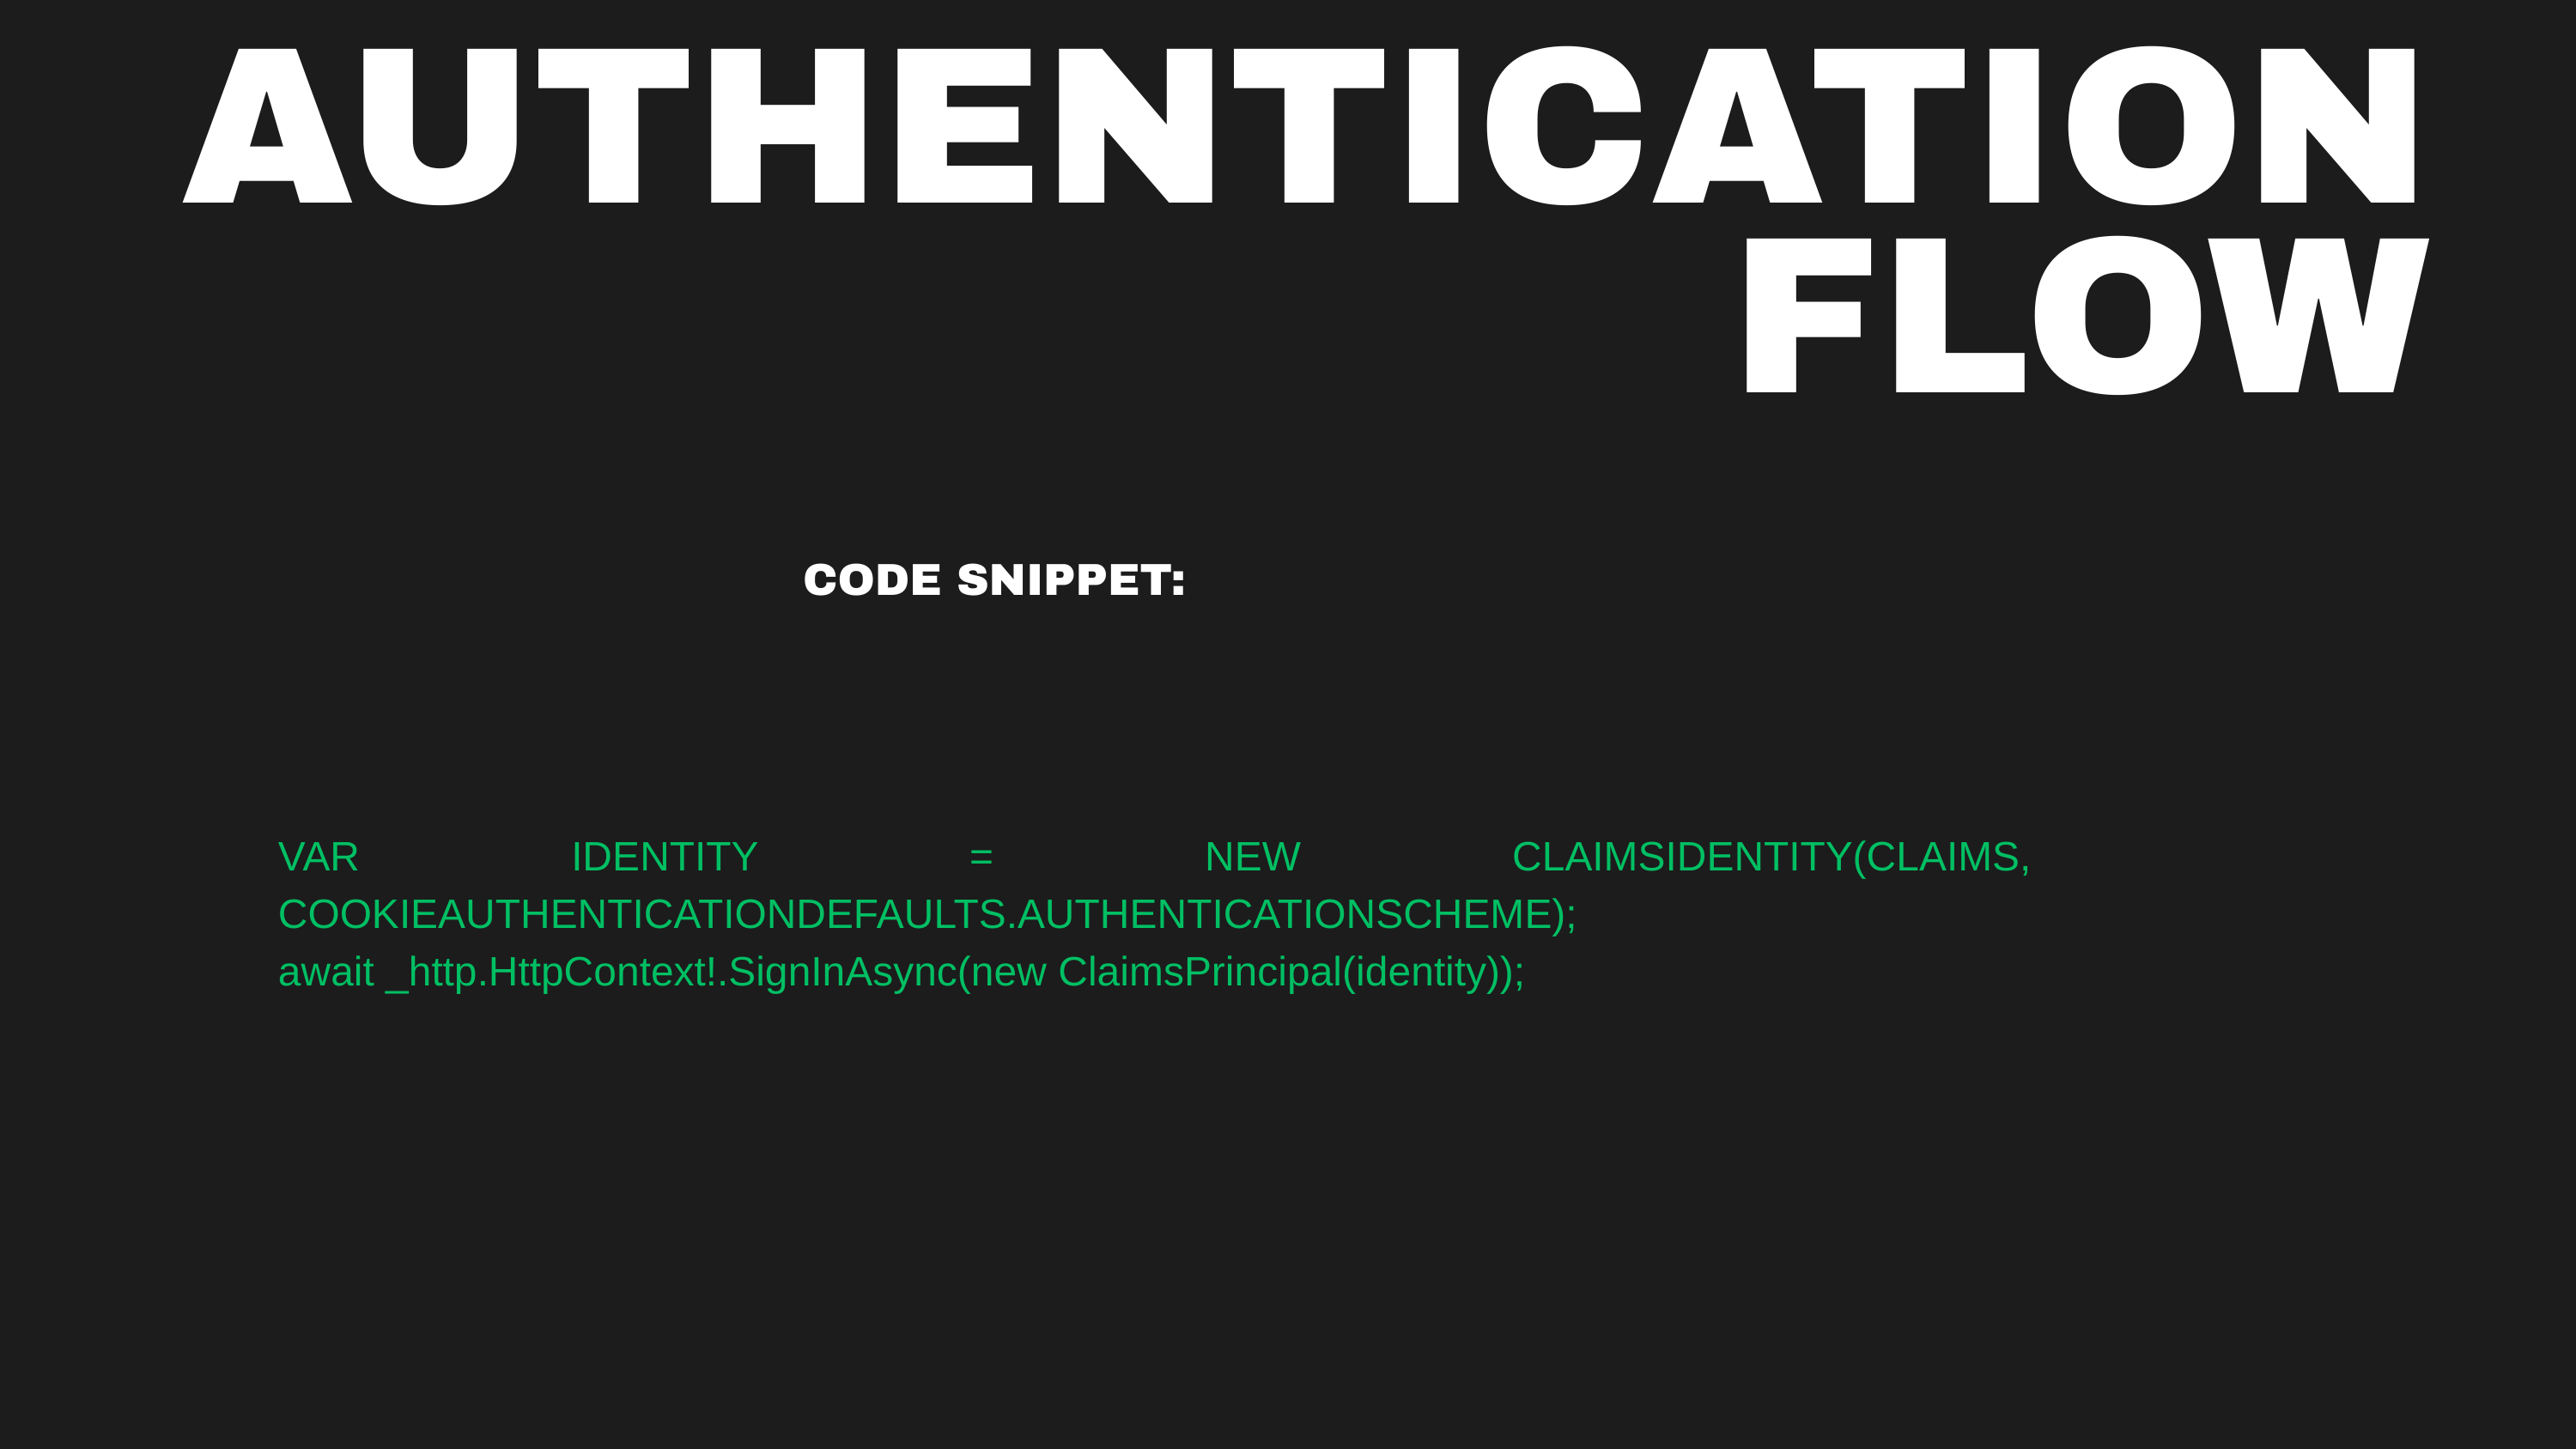

AUTHENTICATION FLOW
CODE SNIPPET:
VAR IDENTITY = NEW CLAIMSIDENTITY(CLAIMS, COOKIEAUTHENTICATIONDEFAULTS.AUTHENTICATIONSCHEME);
await _http.HttpContext!.SignInAsync(new ClaimsPrincipal(identity));